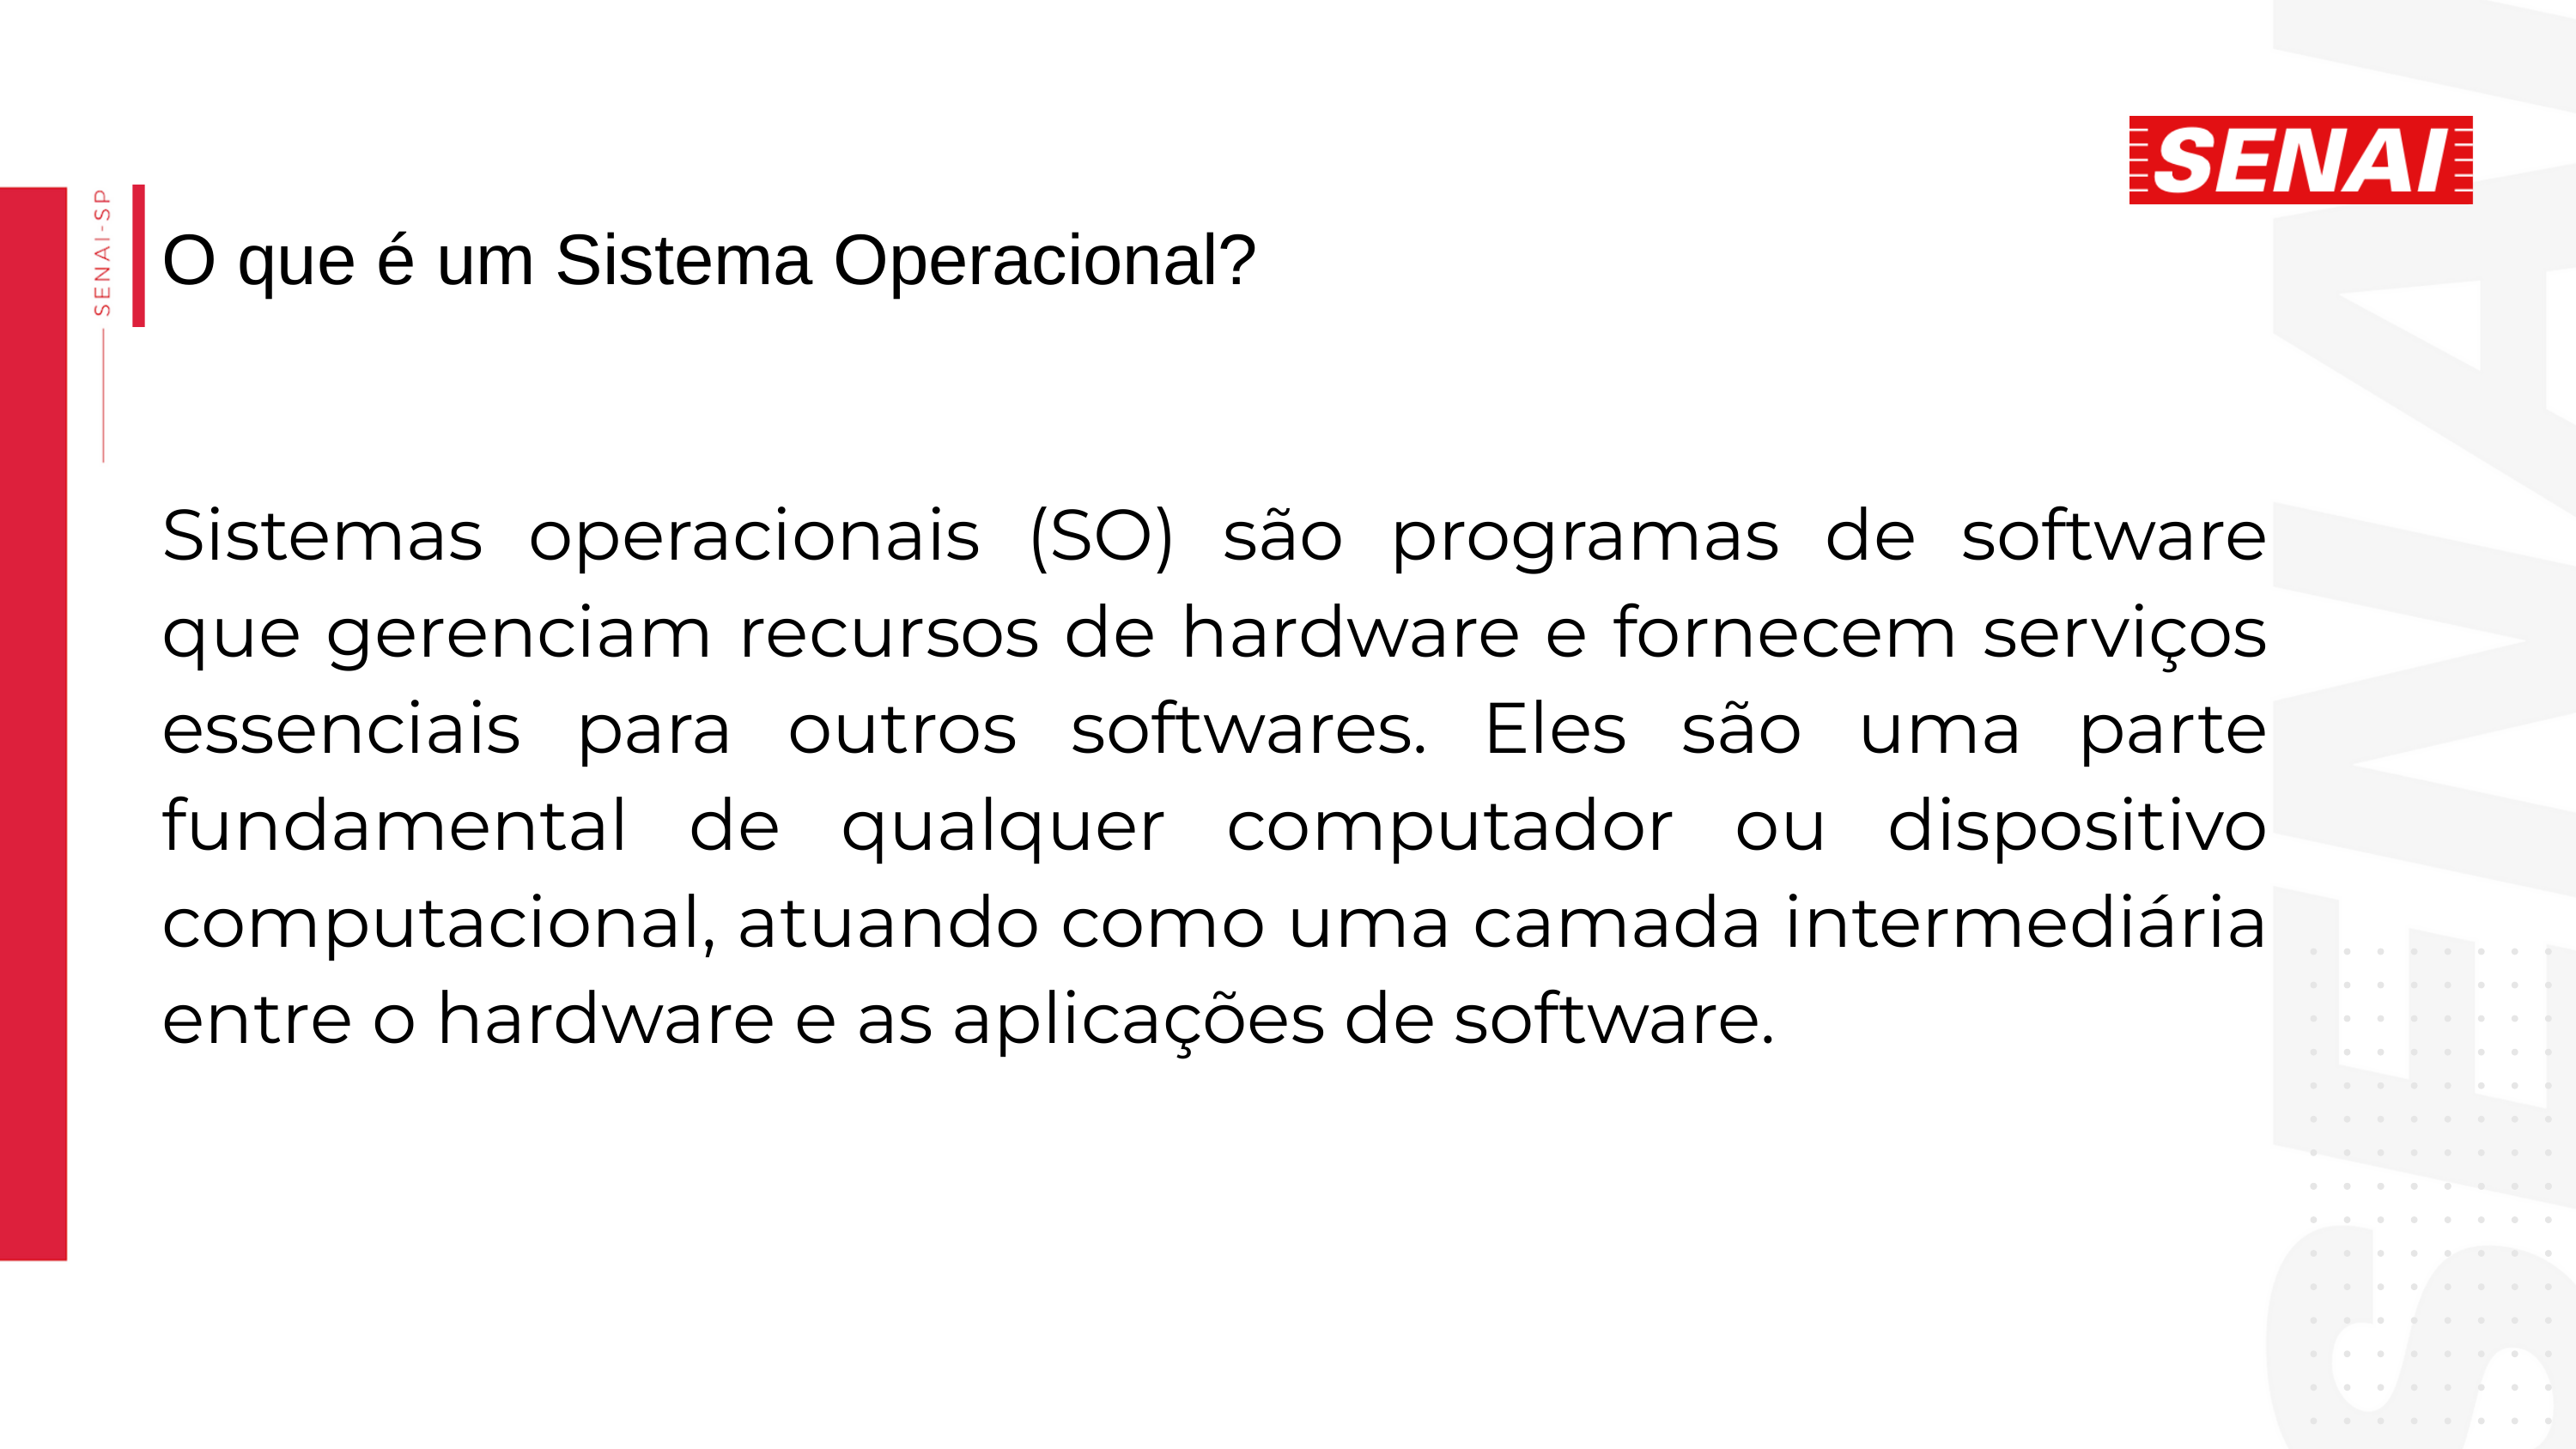

O que é um Sistema Operacional?
Sistemas operacionais (SO) são programas de software que gerenciam recursos de hardware e fornecem serviços essenciais para outros softwares. Eles são uma parte fundamental de qualquer computador ou dispositivo computacional, atuando como uma camada intermediária entre o hardware e as aplicações de software.